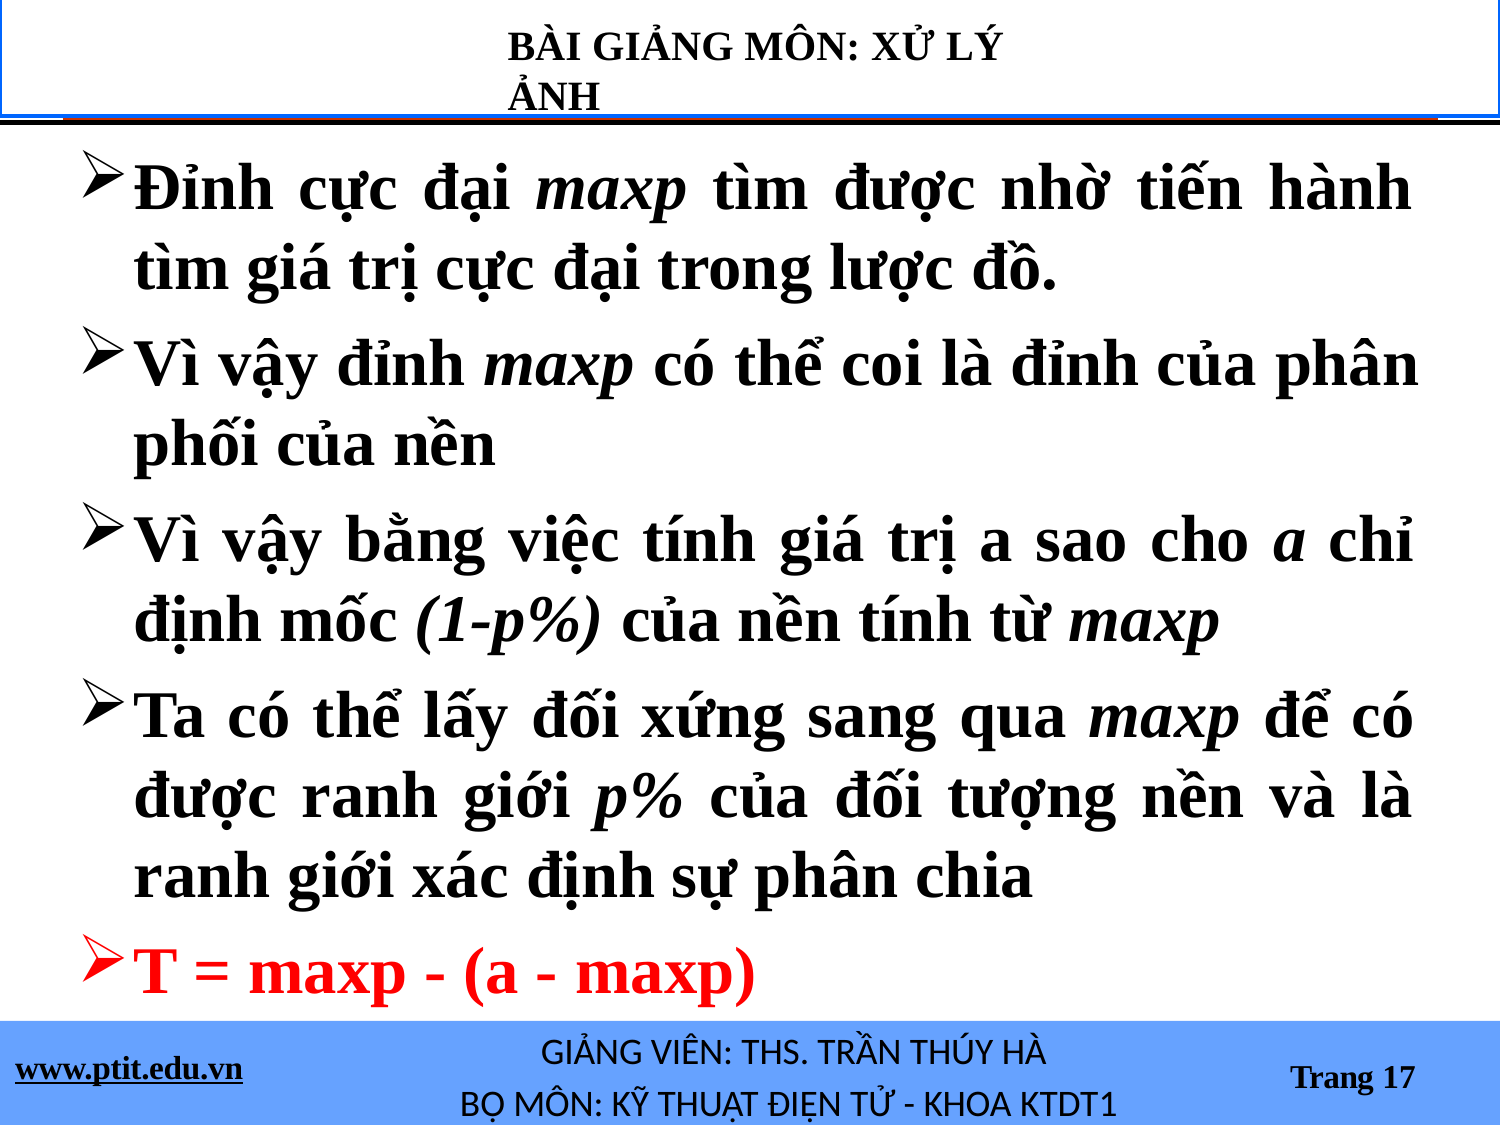

BÀI GIẢNG MÔN: XỬ LÝ ẢNH
Đỉnh cực đại maxp tìm được nhờ tiến hành  tìm giá trị cực đại trong lược đồ.
Vì vậy đỉnh maxp có thể coi là đỉnh của phân  phối của nền
Vì vậy bằng việc tính giá trị a sao cho a chỉ  định mốc (1-p%) của nền tính từ maxp
Ta có thể lấy đối xứng sang qua maxp để có  được ranh giới p% của đối tượng nền và là  ranh giới xác định sự phân chia
T = maxp - (a - maxp)

GIẢNG VIÊN: THS. TRẦN THÚY HÀ
BỘ MÔN: KỸ THUẬT ĐIỆN TỬ - KHOA KTDT1
www.ptit.edu.vn
Trang 17